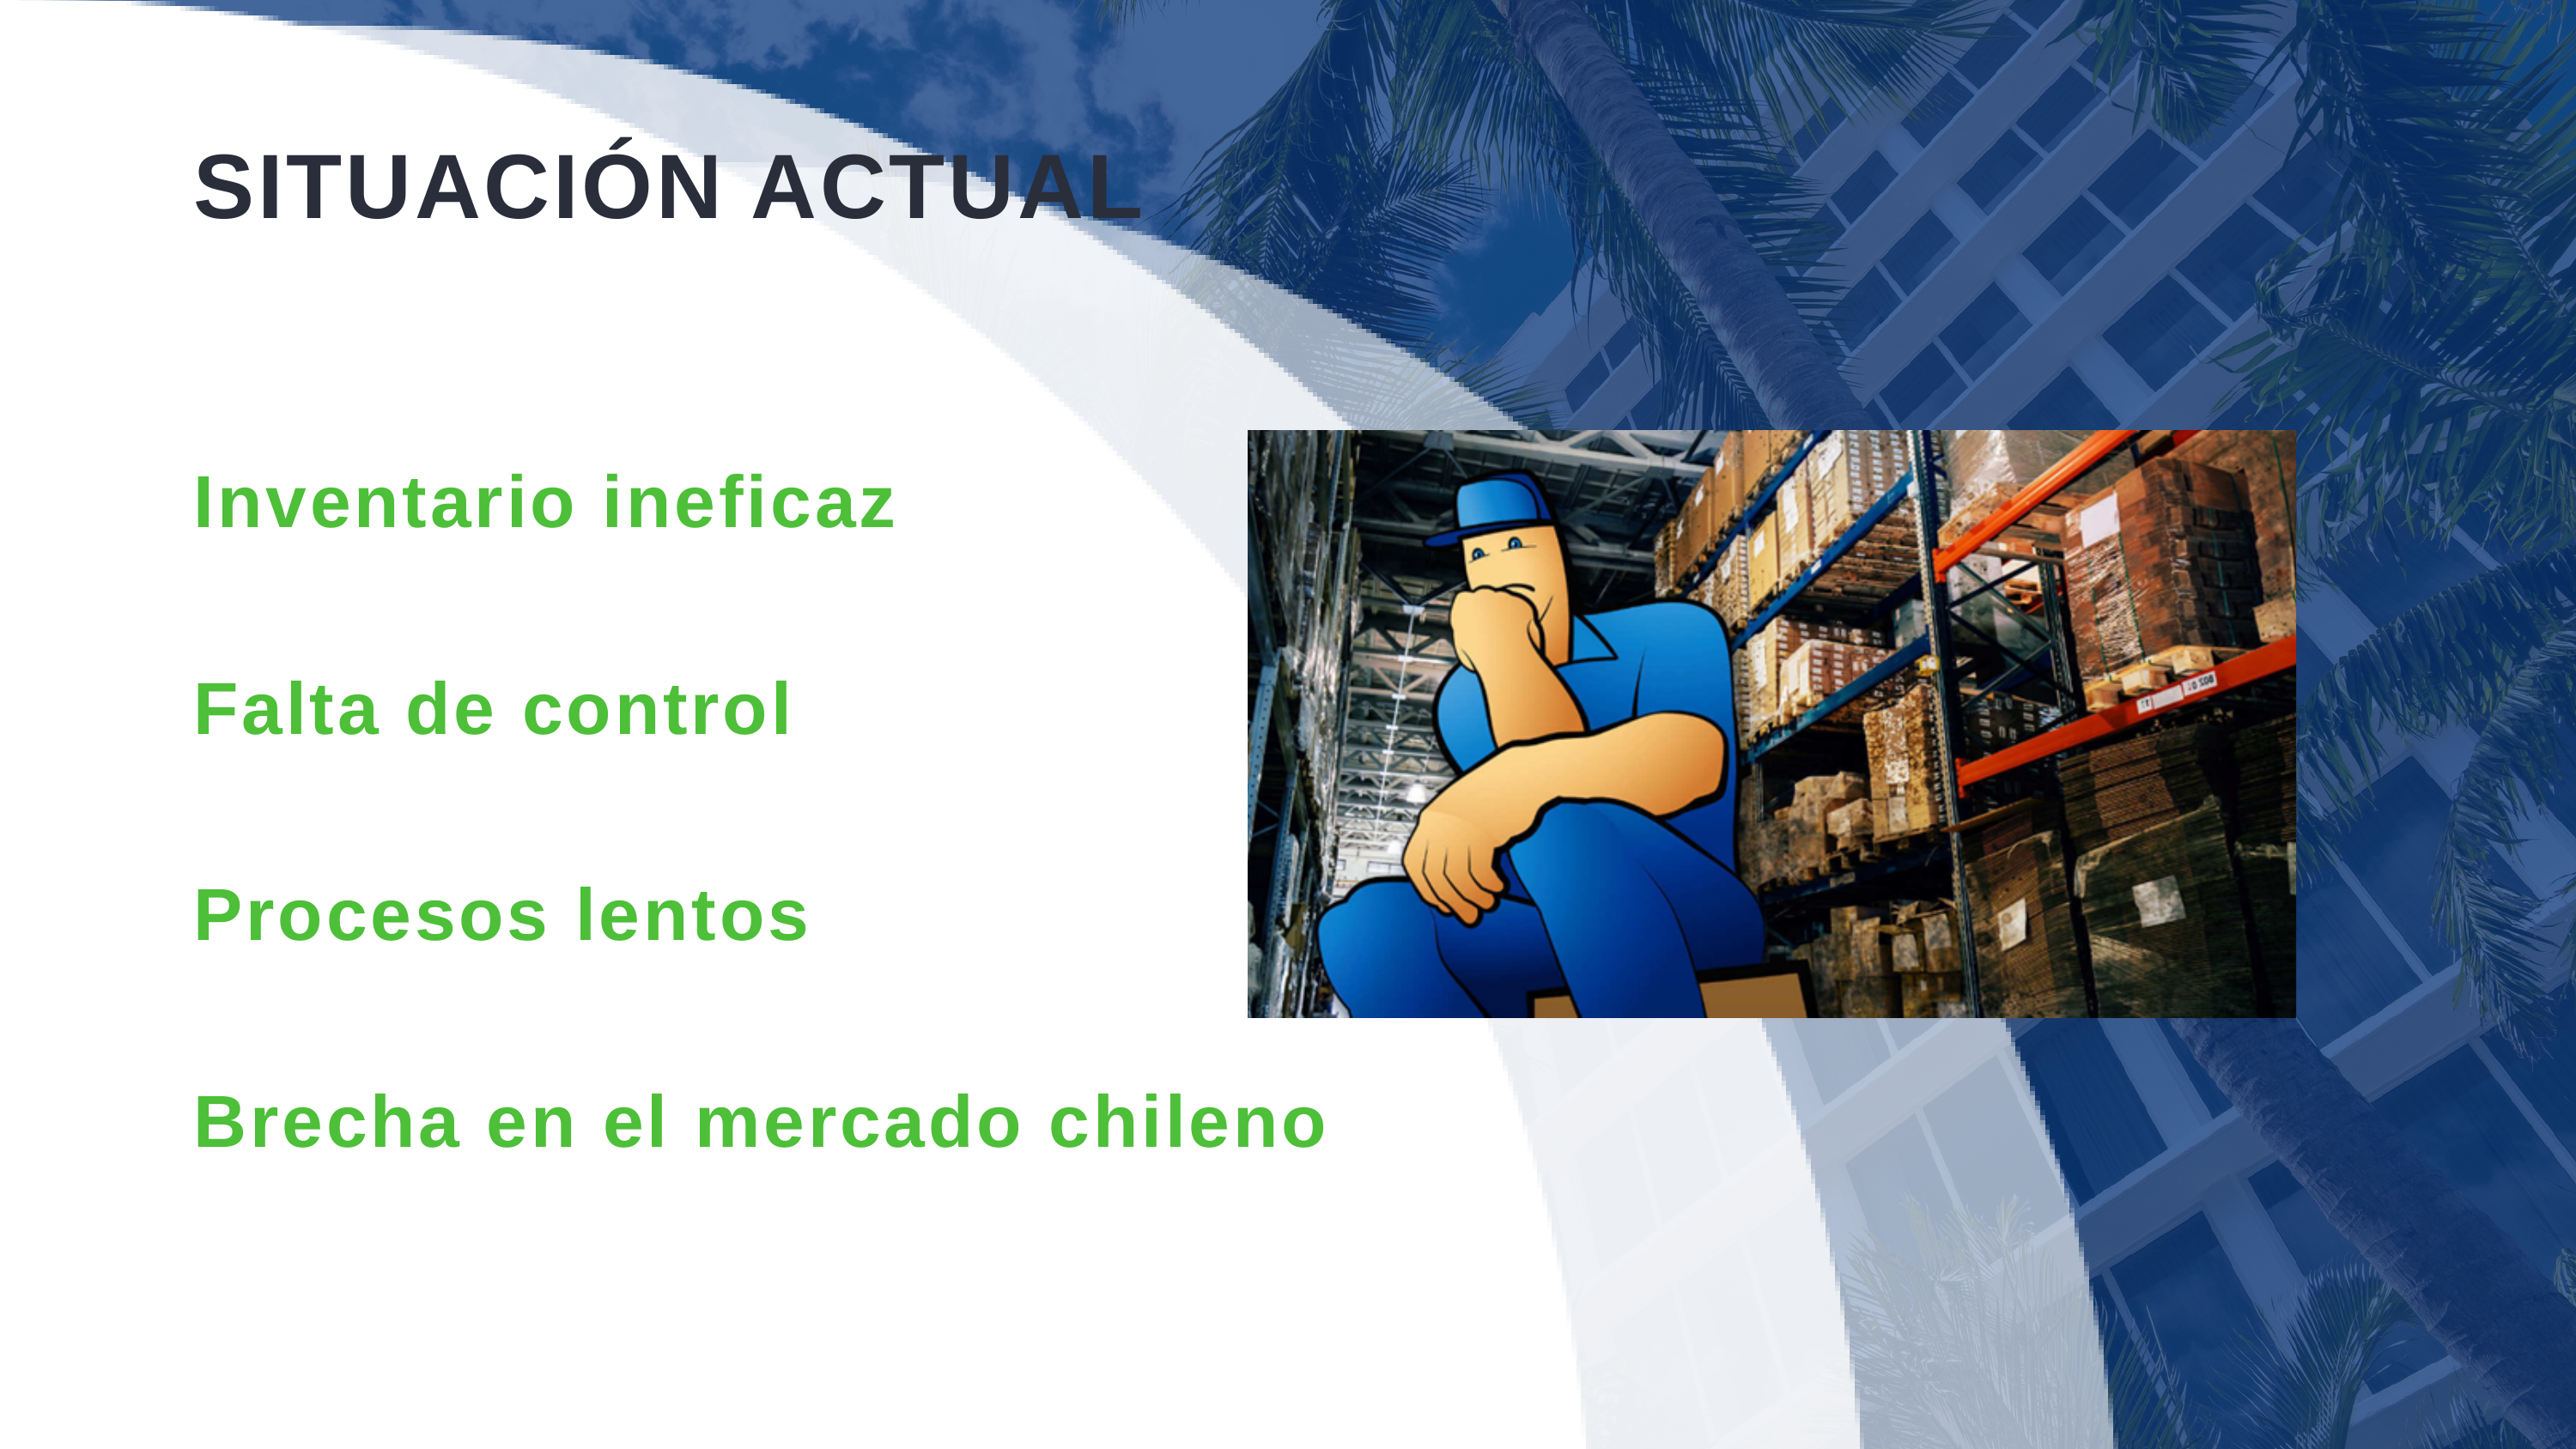

SITUACIÓN ACTUAL

Inventario ineficaz

Falta de control

Procesos lentos

Brecha en el mercado chileno